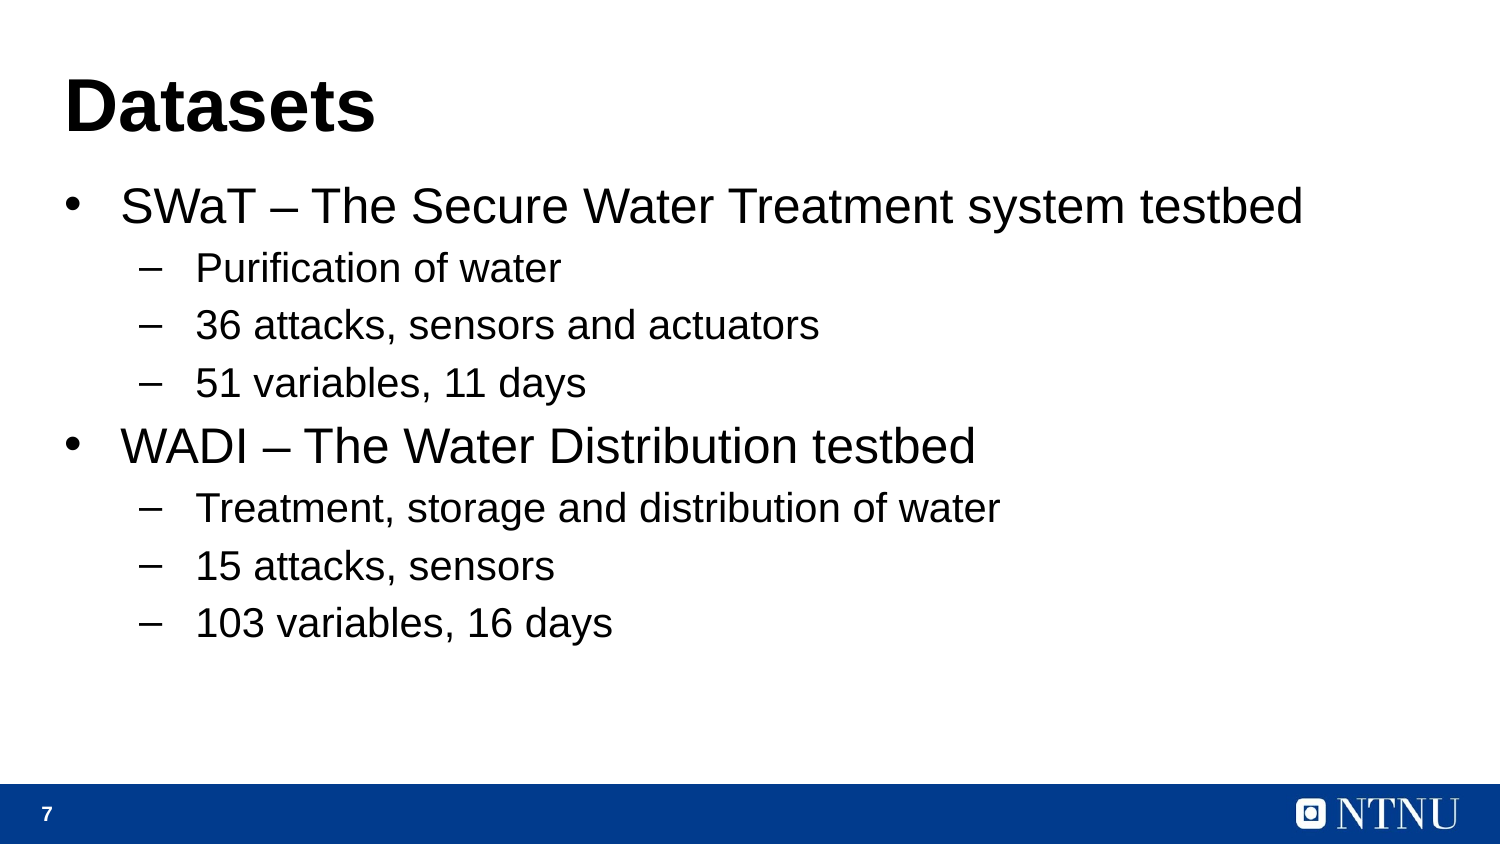

# Datasets
SWaT – The Secure Water Treatment system testbed
Purification of water
36 attacks, sensors and actuators
51 variables, 11 days
WADI – The Water Distribution testbed
Treatment, storage and distribution of water
15 attacks, sensors
103 variables, 16 days